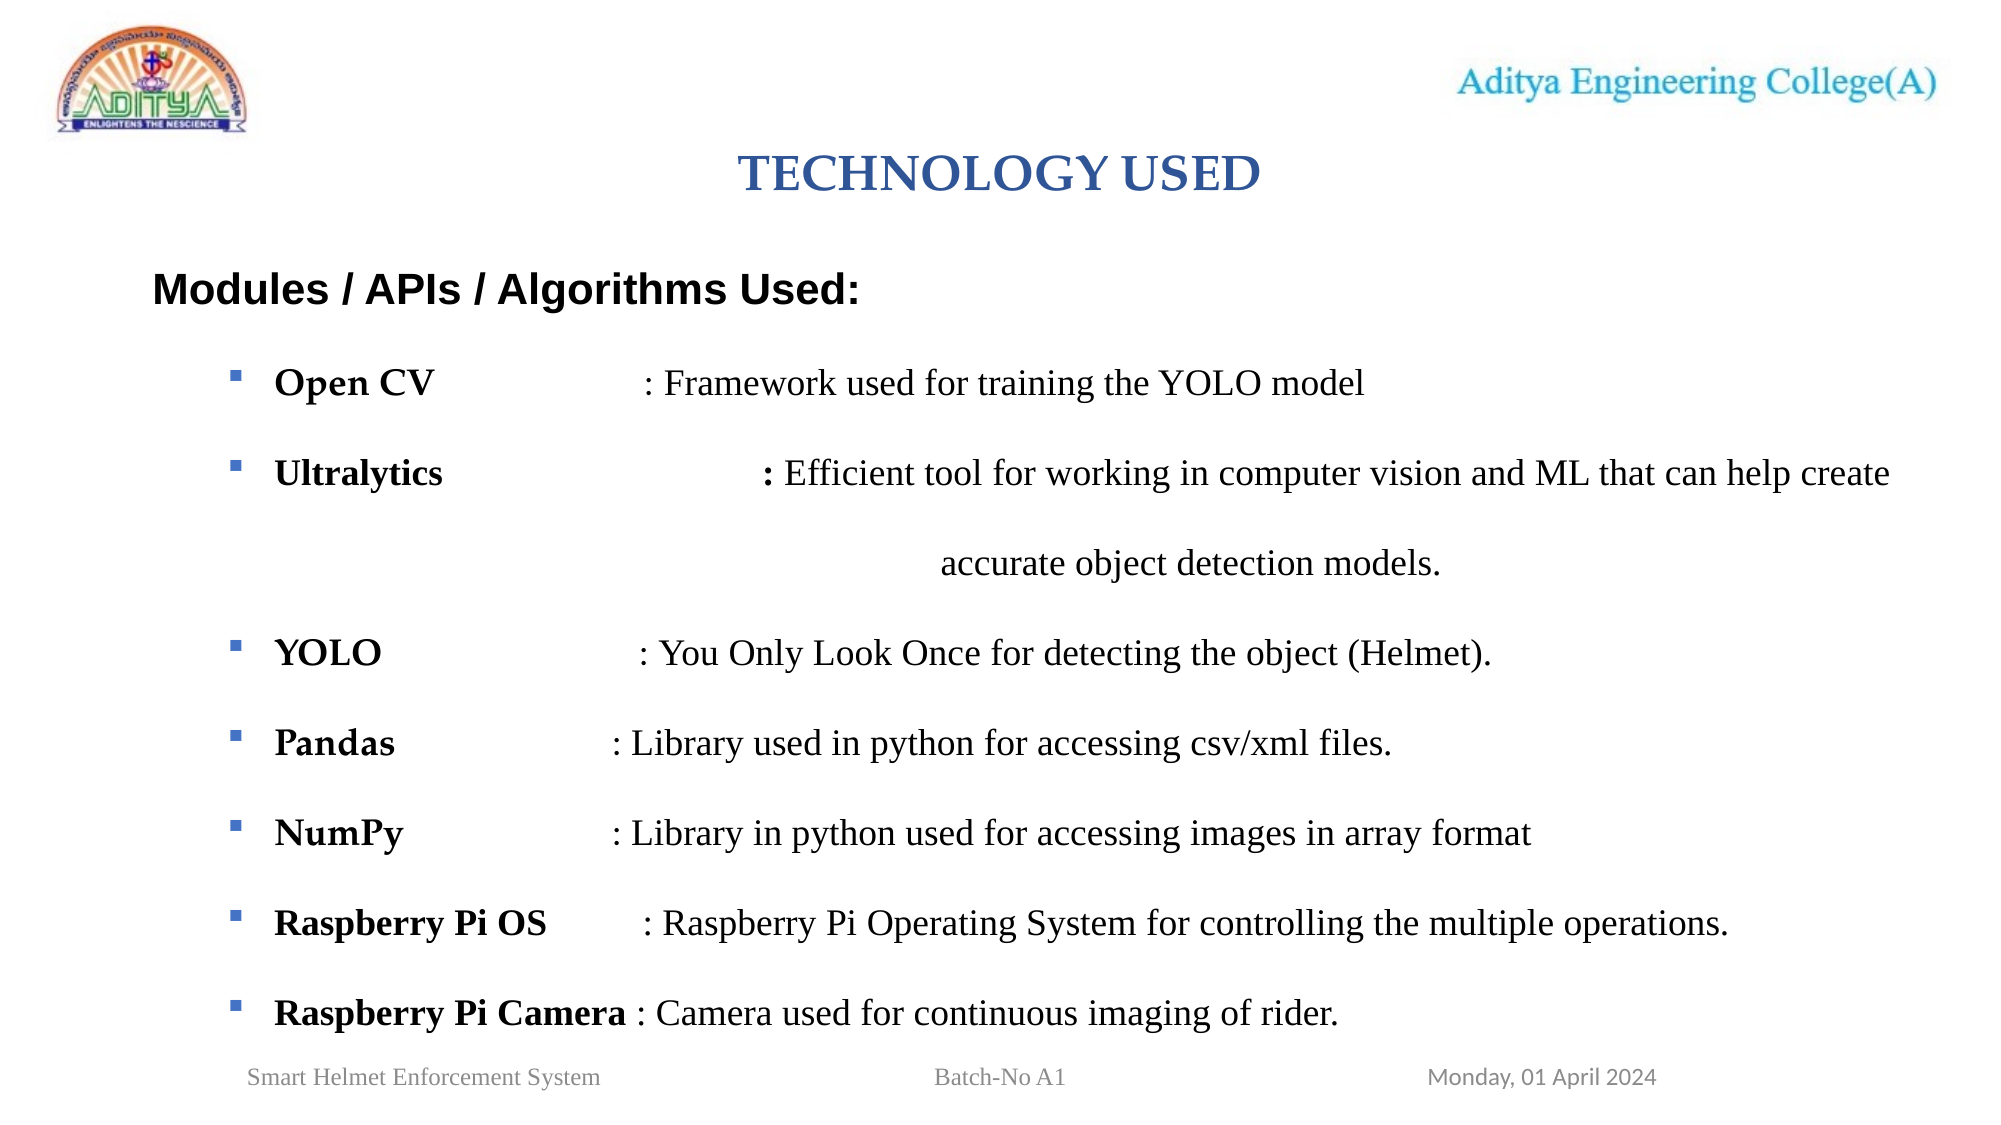

# TECHNOLOGY USED
Modules / APIs / Algorithms Used:
Open CV                      : Framework used for training the YOLO model
Ultralytics		    : Efficient tool for working in computer vision and ML that can help create 				       accurate object detection models.
YOLO                           : You Only Look Once for detecting the object (Helmet).
Pandas	    	    : Library used in python for accessing csv/xml files.
NumPy 	           	    : Library in python used for accessing images in array format
Raspberry Pi OS          : Raspberry Pi Operating System for controlling the multiple operations.
Raspberry Pi Camera : Camera used for continuous imaging of rider.
17
Monday, 01 April 2024
Smart Helmet Enforcement System	                                      Batch-No A1